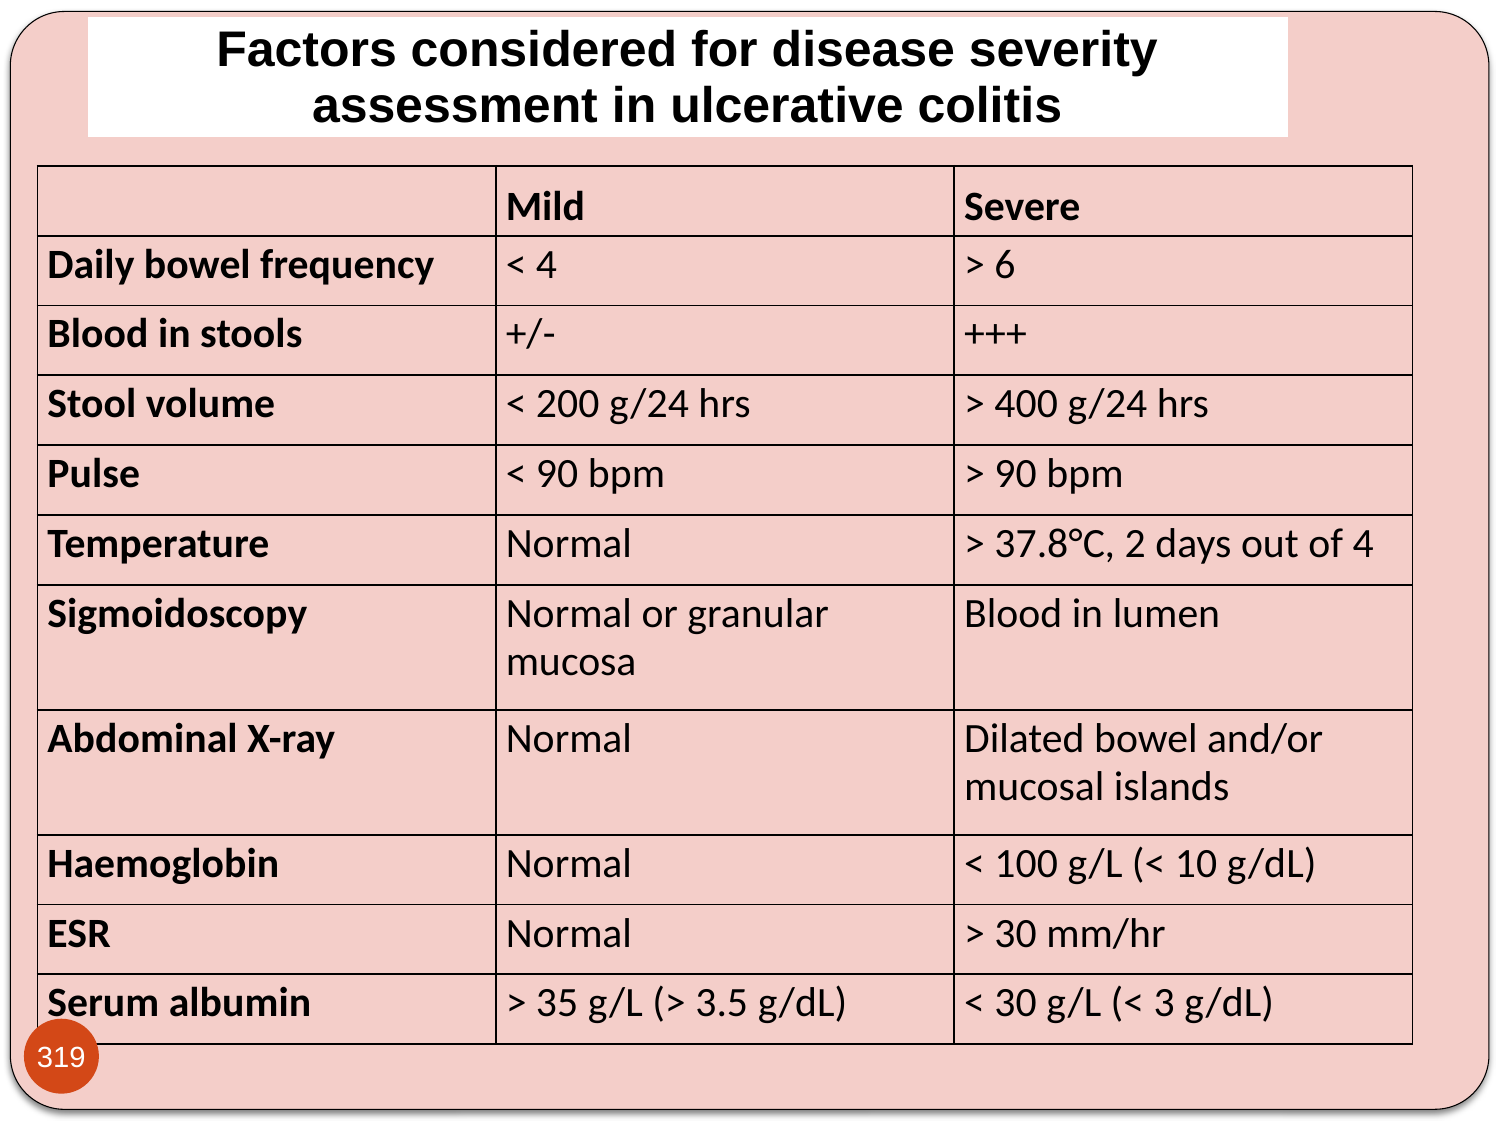

| Factors considered for disease severity assessment in ulcerative colitis |
| --- |
|  | Mild | Severe |
| --- | --- | --- |
| Daily bowel frequency | < 4 | > 6 |
| Blood in stools | +/- | +++ |
| Stool volume | < 200 g/24 hrs | > 400 g/24 hrs |
| Pulse | < 90 bpm | > 90 bpm |
| Temperature | Normal | > 37.8°C, 2 days out of 4 |
| Sigmoidoscopy | Normal or granular mucosa | Blood in lumen |
| Abdominal X-ray | Normal | Dilated bowel and/or mucosal islands |
| Haemoglobin | Normal | < 100 g/L (< 10 g/dL) |
| ESR | Normal | > 30 mm/hr |
| Serum albumin | > 35 g/L (> 3.5 g/dL) | < 30 g/L (< 3 g/dL) |
319